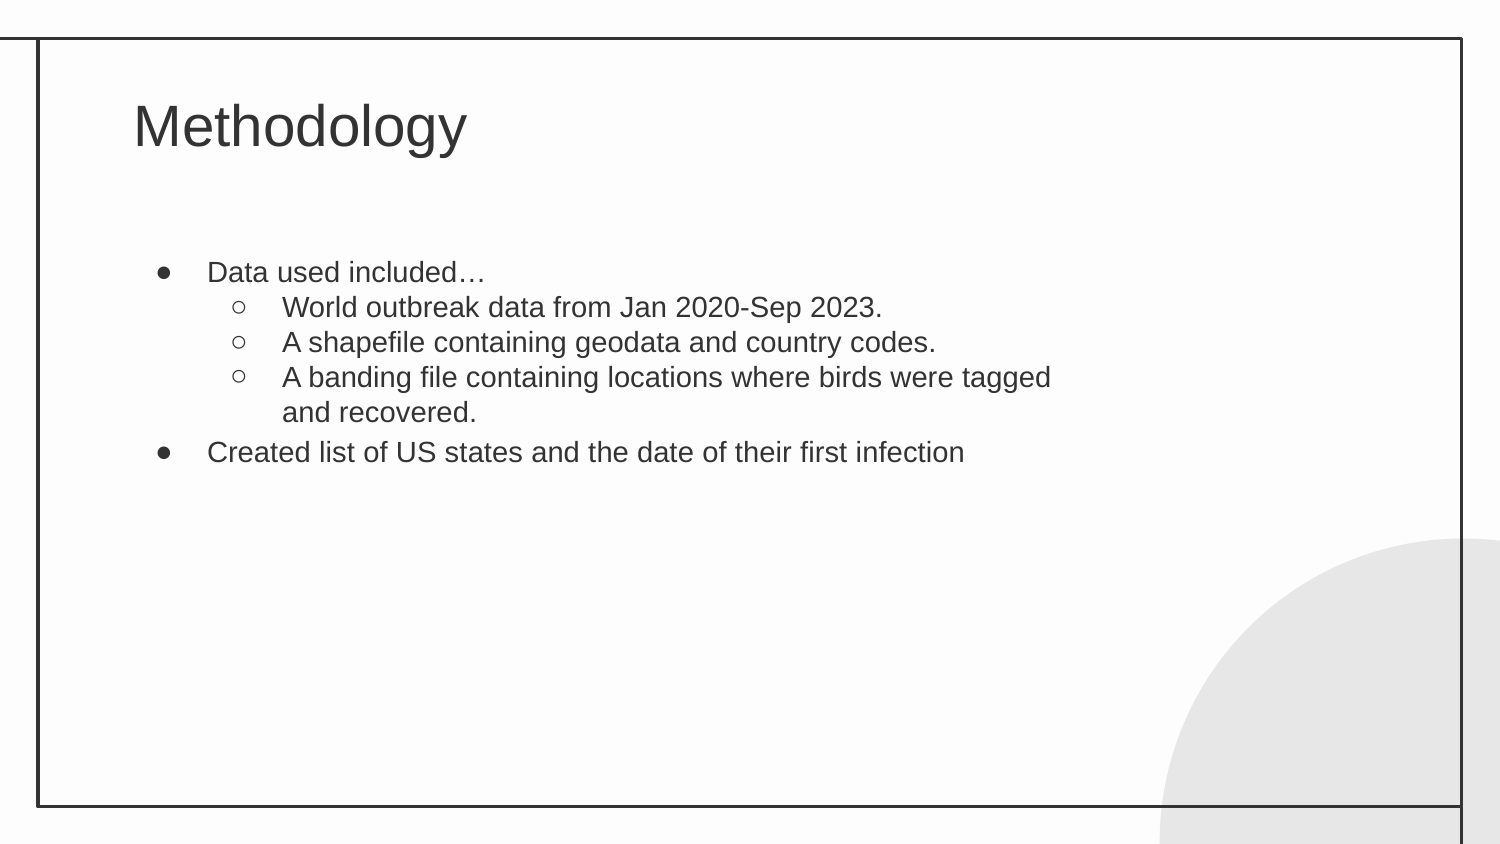

# Methodology
Data used included…
World outbreak data from Jan 2020-Sep 2023.
A shapefile containing geodata and country codes.
A banding file containing locations where birds were tagged and recovered.
Created list of US states and the date of their first infection